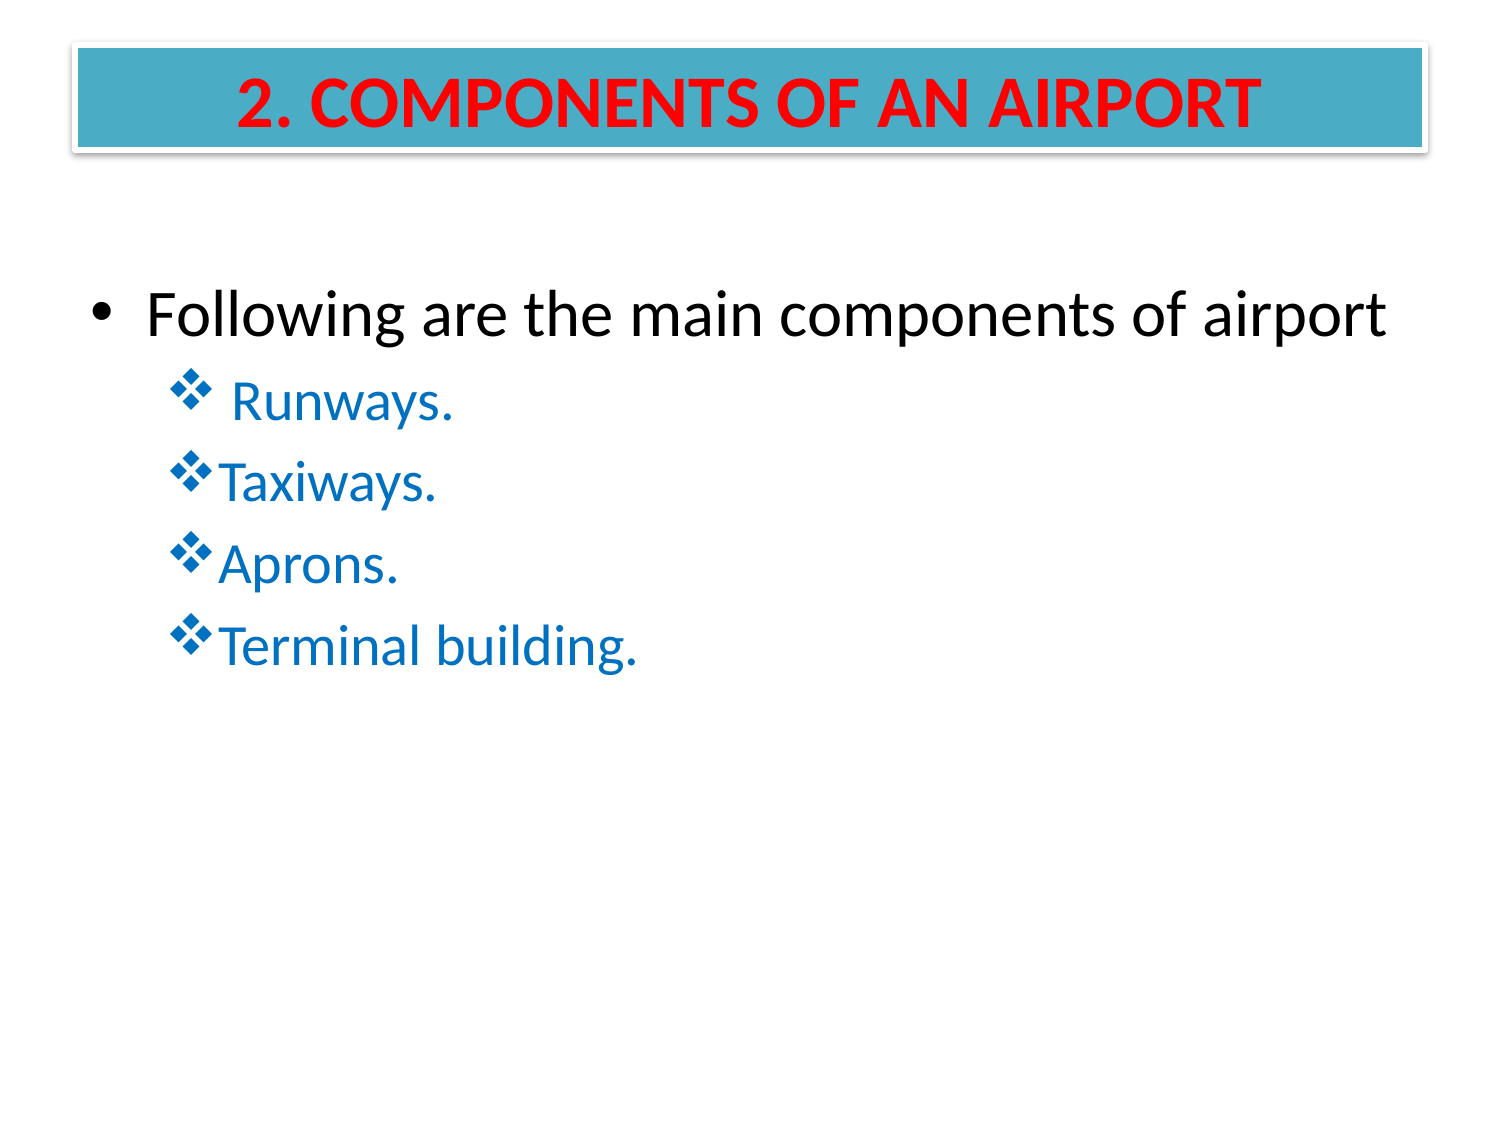

# 2. COMPONENTS OF AN AIRPORT
Following are the main components of airport
 Runways.
Taxiways.
Aprons.
Terminal building.